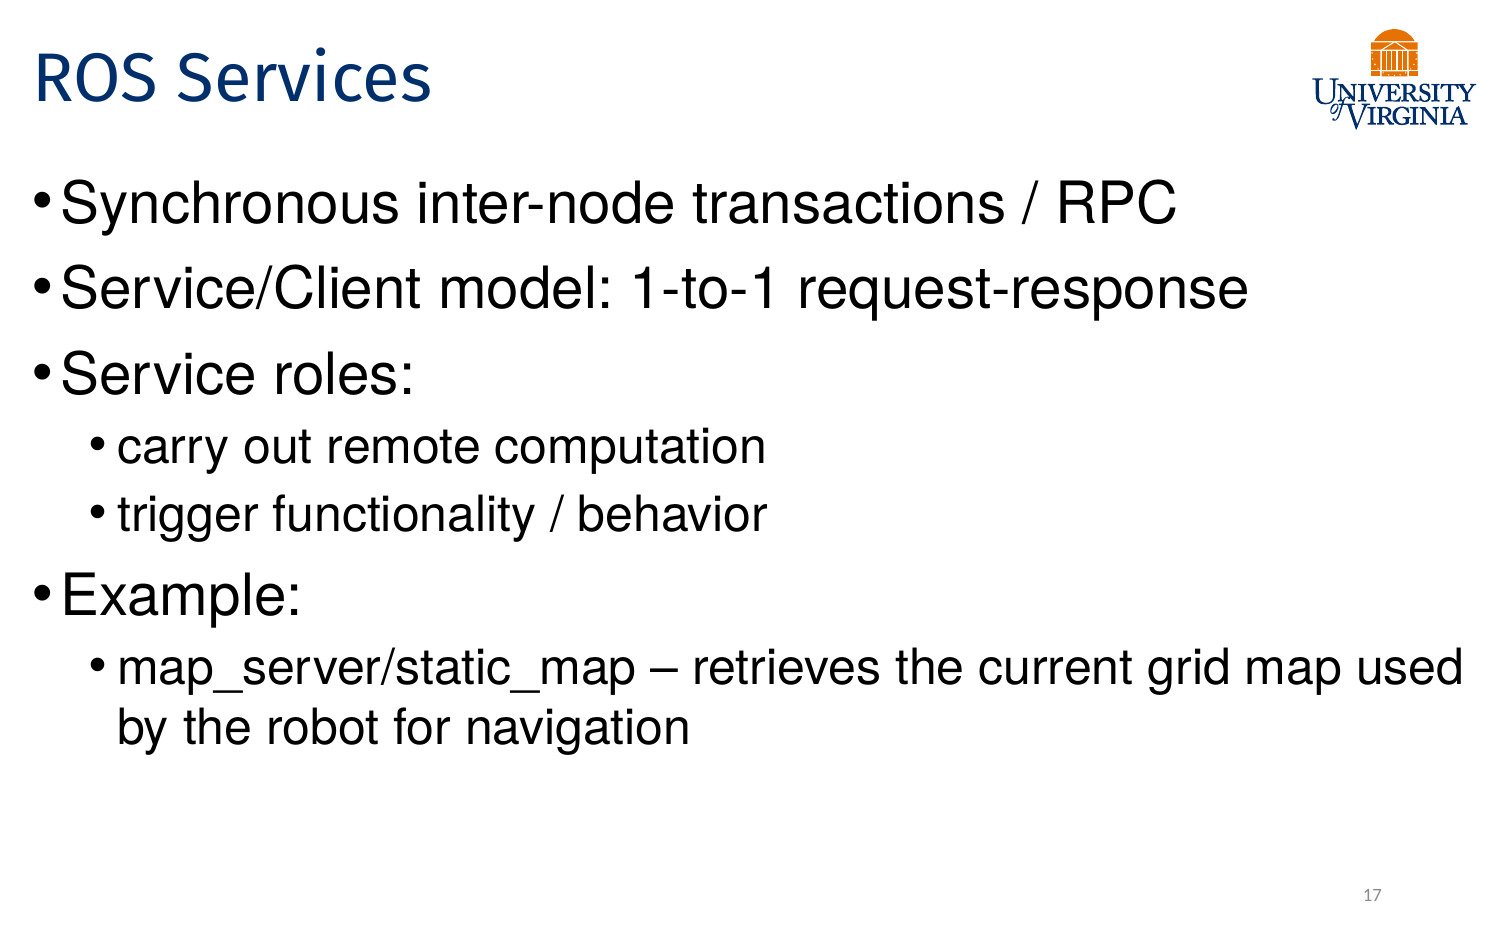

# ROS Services
Synchronous inter-node transactions / RPC
Service/Client model: 1-to-1 request-response
Service roles:
carry out remote computation
trigger functionality / behavior
Example:
map_server/static_map – retrieves the current grid map used by the robot for navigation

17